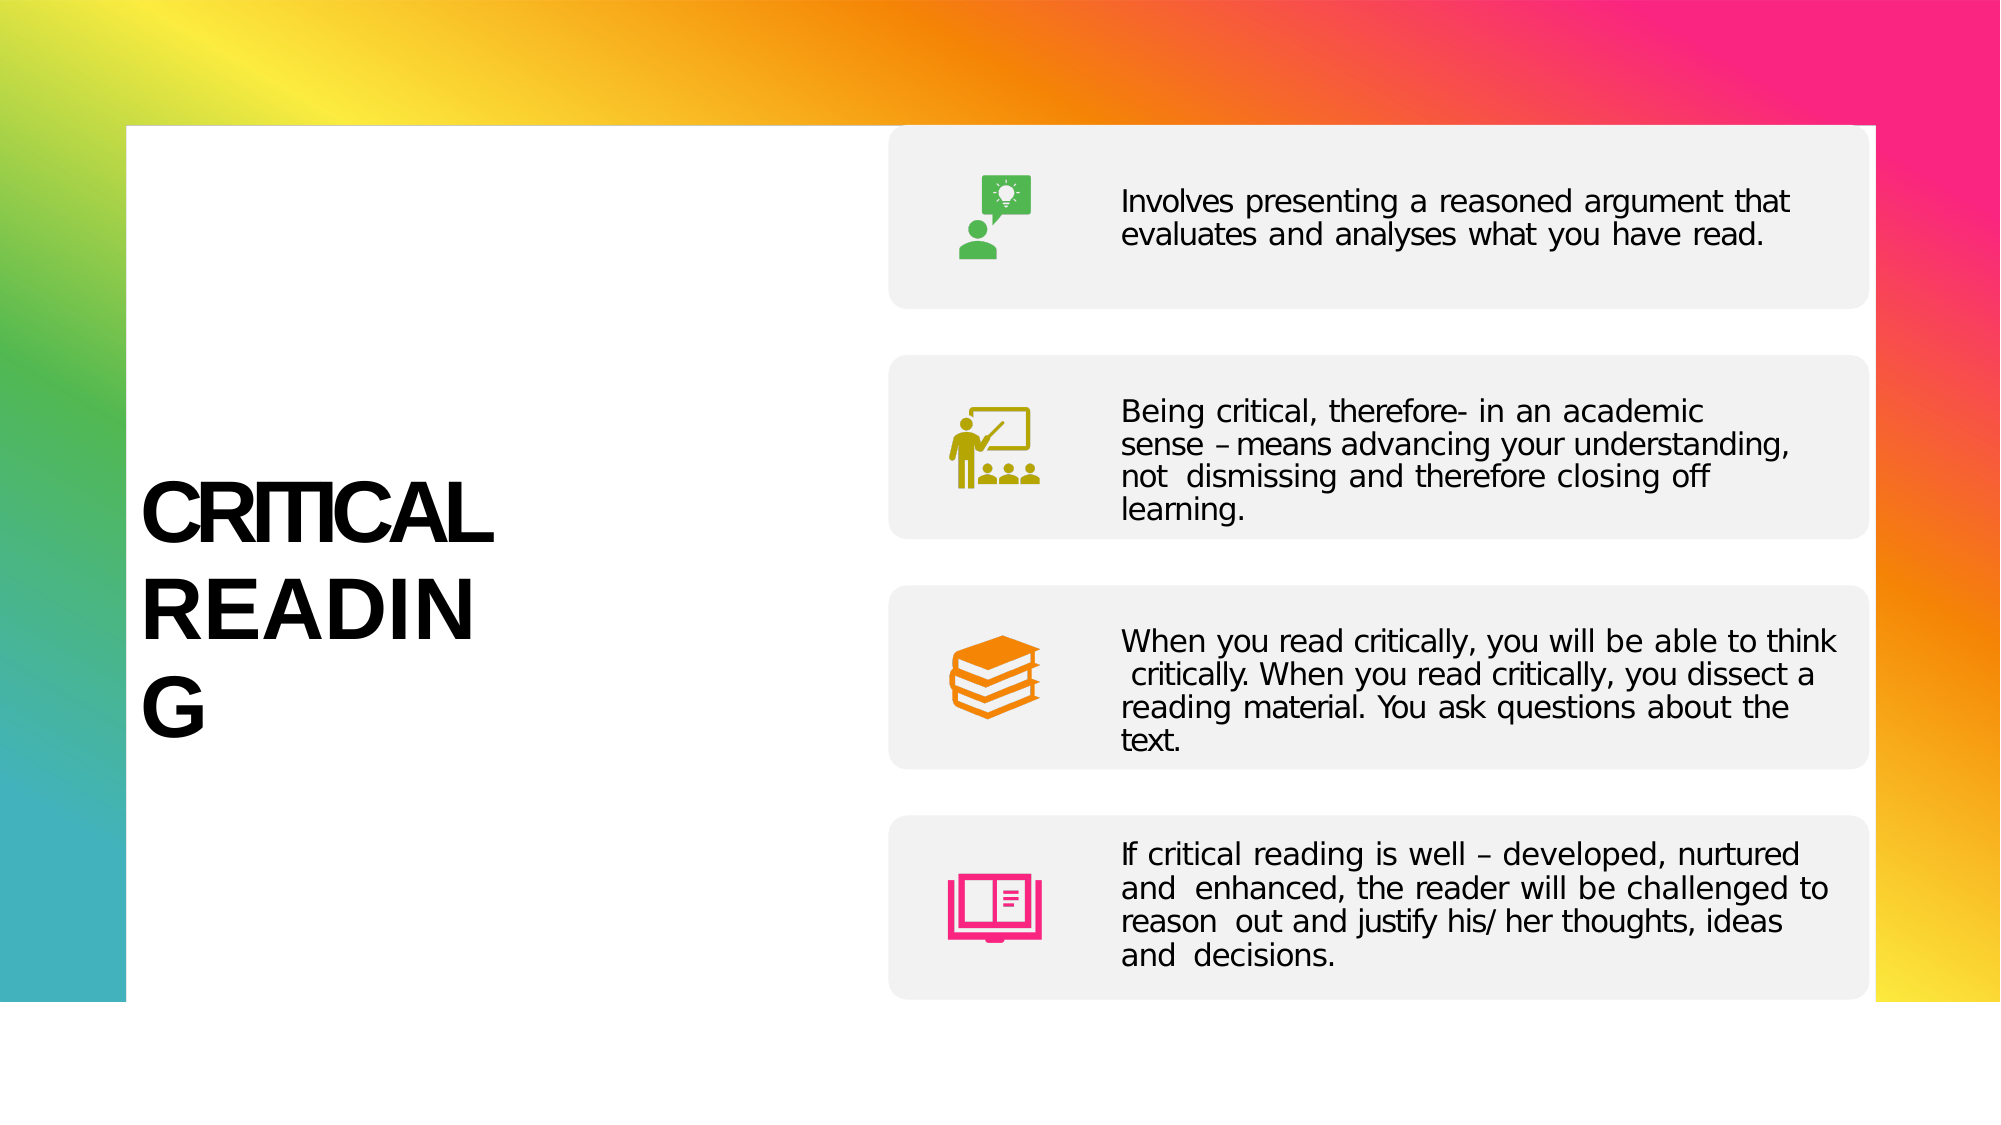

# Involves presenting a reasoned argument that  evaluates and analyses what you have read.

Being critical, therefore- in an academic sense –  means advancing your understanding, not  dismissing and therefore closing off learning.
CRITICAL  READING

When you read critically, you will be able to think  critically. When you read critically, you dissect a  reading material. You ask questions about the text.

If critical reading is well – developed, nurtured and  enhanced, the reader will be challenged to reason  out and justify his/ her thoughts, ideas and  decisions.